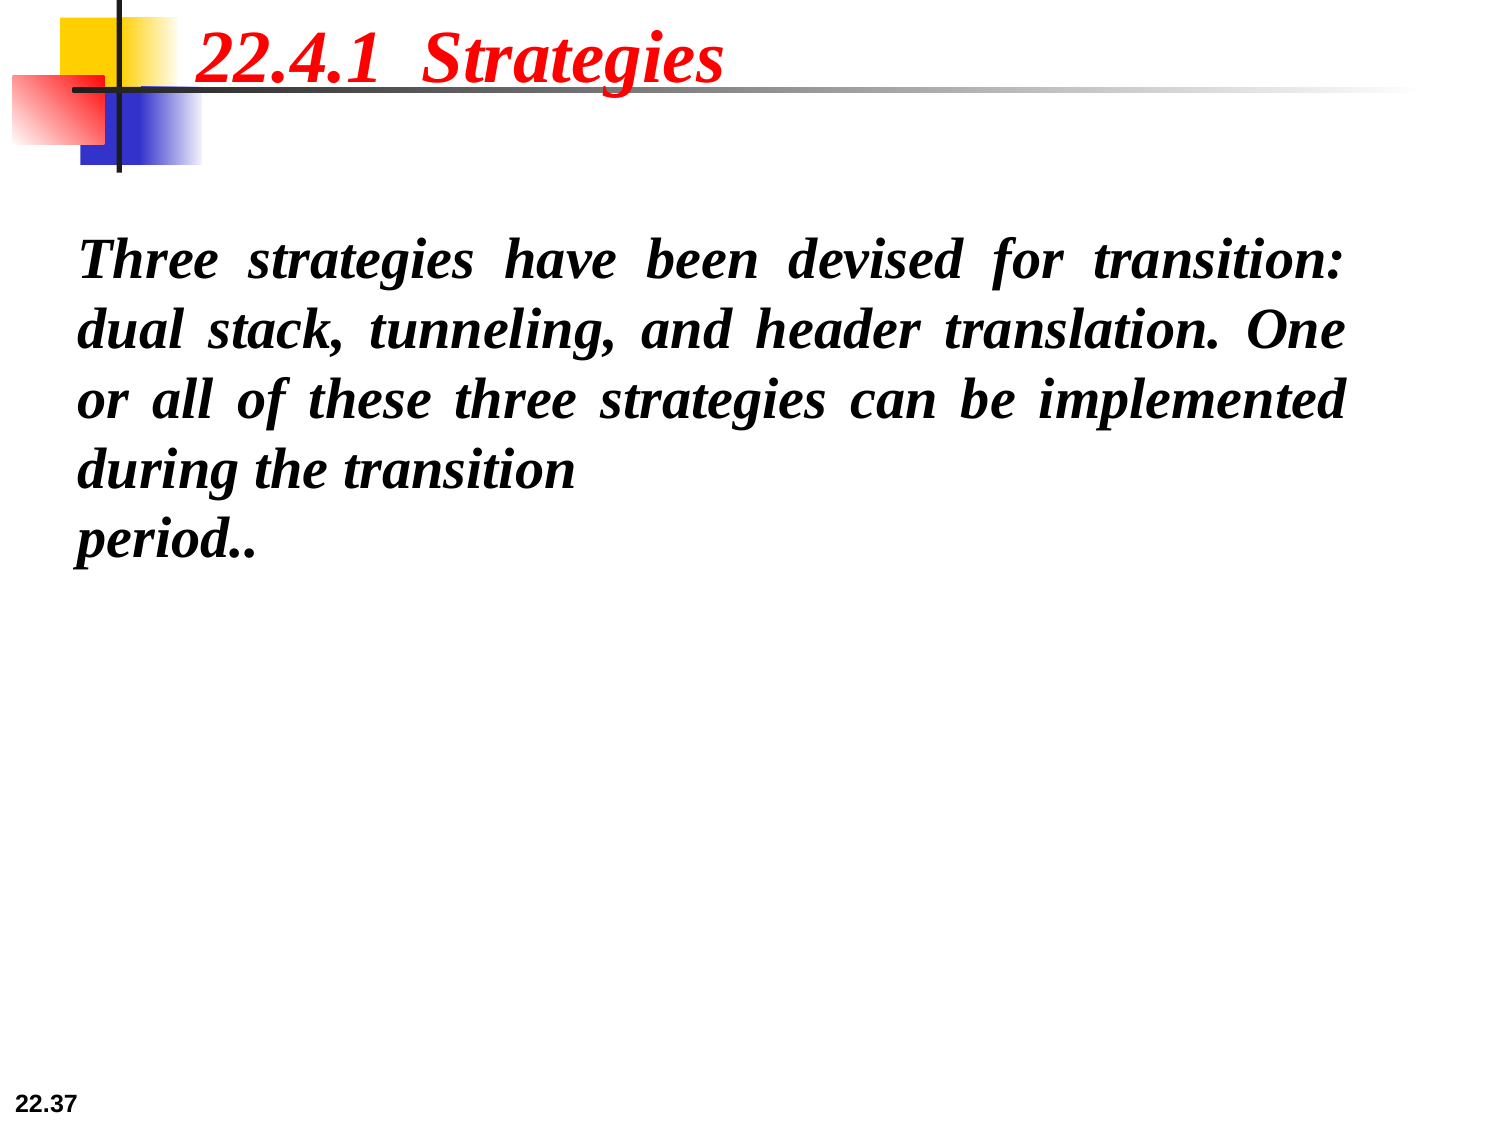

22.4.1  Strategies

Three strategies have been devised for transition: dual stack, tunneling, and header translation. One or all of these three strategies can be implemented during the transition
period..
22.37